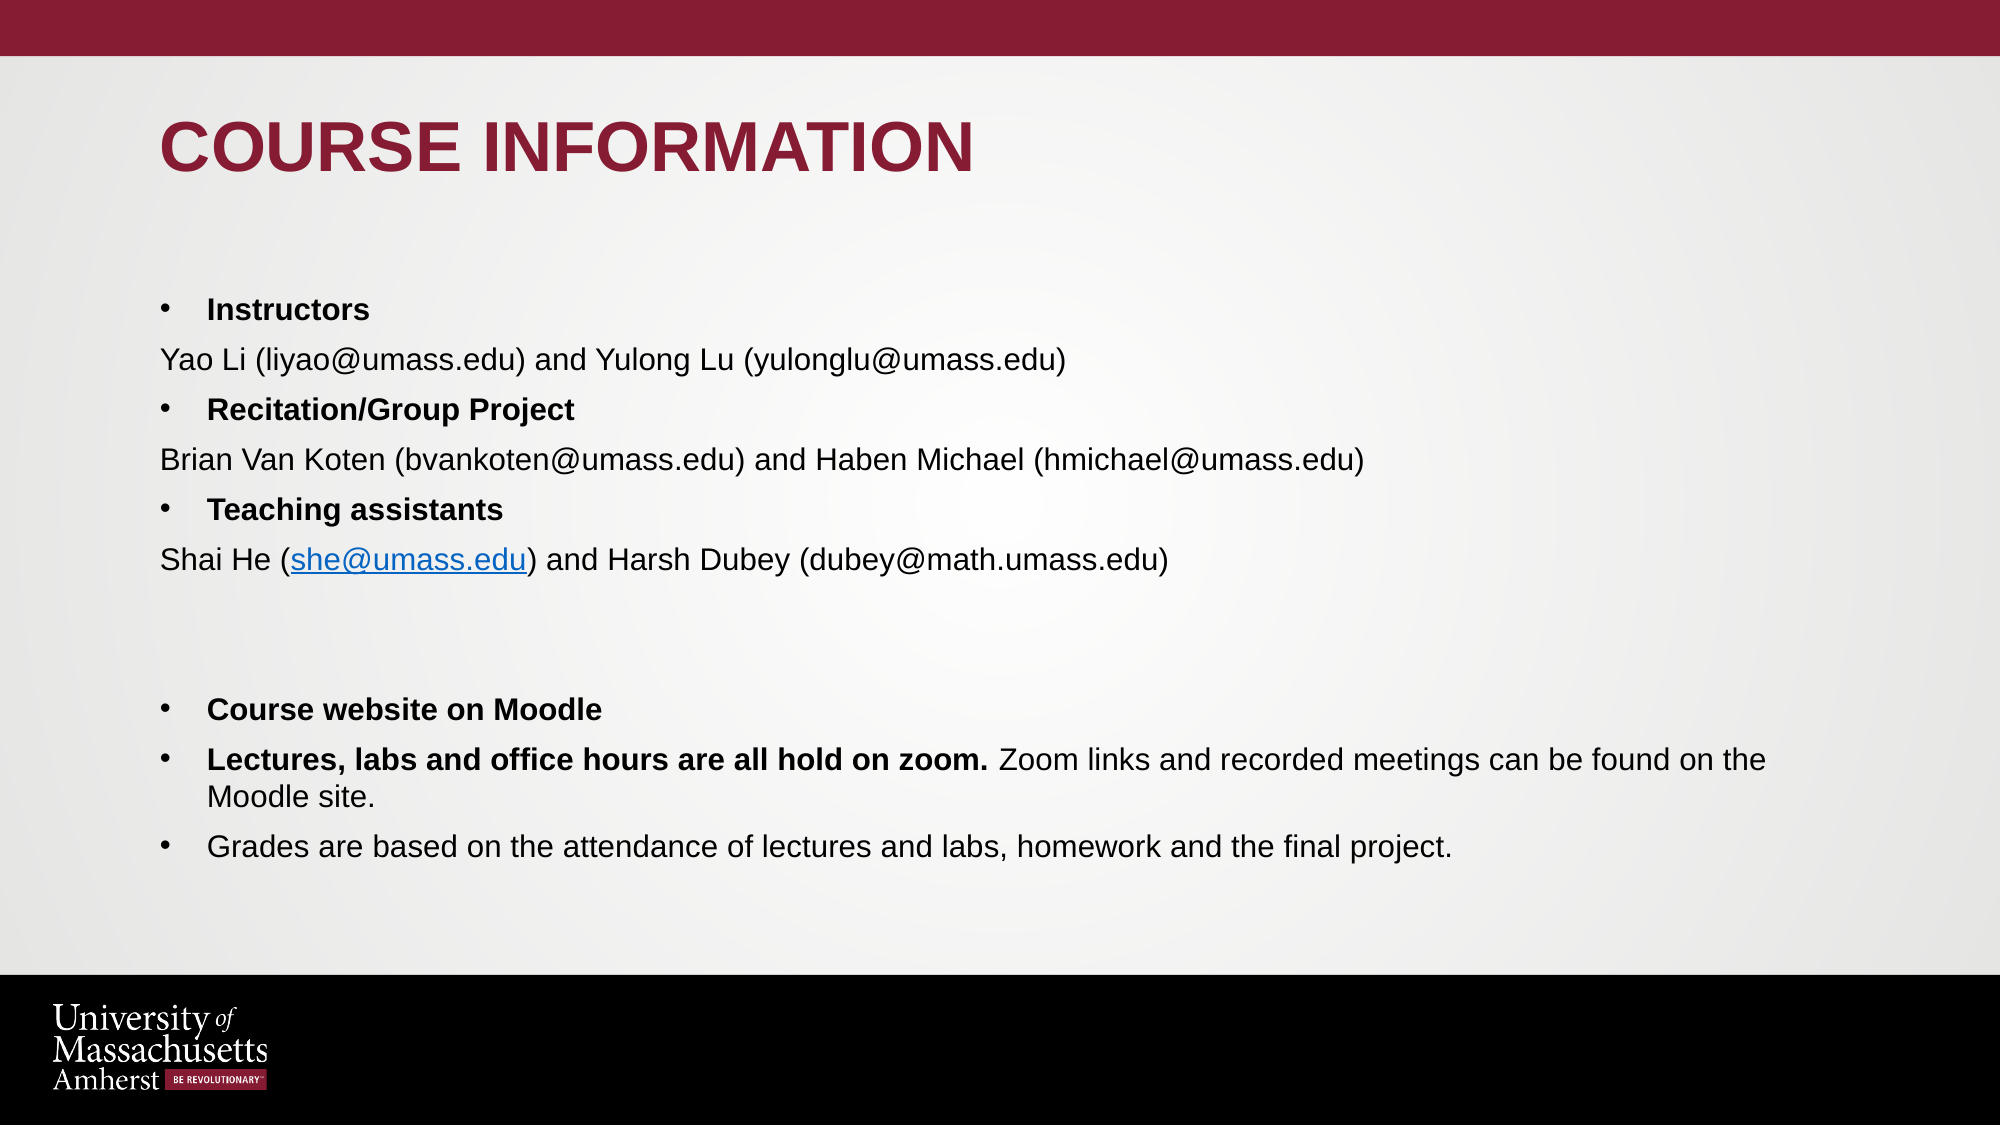

# Course information
Instructors
Yao Li (liyao@umass.edu) and Yulong Lu (yulonglu@umass.edu)
Recitation/Group Project
Brian Van Koten (bvankoten@umass.edu) and Haben Michael (hmichael@umass.edu)
Teaching assistants
Shai He (she@umass.edu) and Harsh Dubey (dubey@math.umass.edu)

Course website on Moodle
Lectures, labs and office hours are all hold on zoom. Zoom links and recorded meetings can be found on the Moodle site.
Grades are based on the attendance of lectures and labs, homework and the final project.